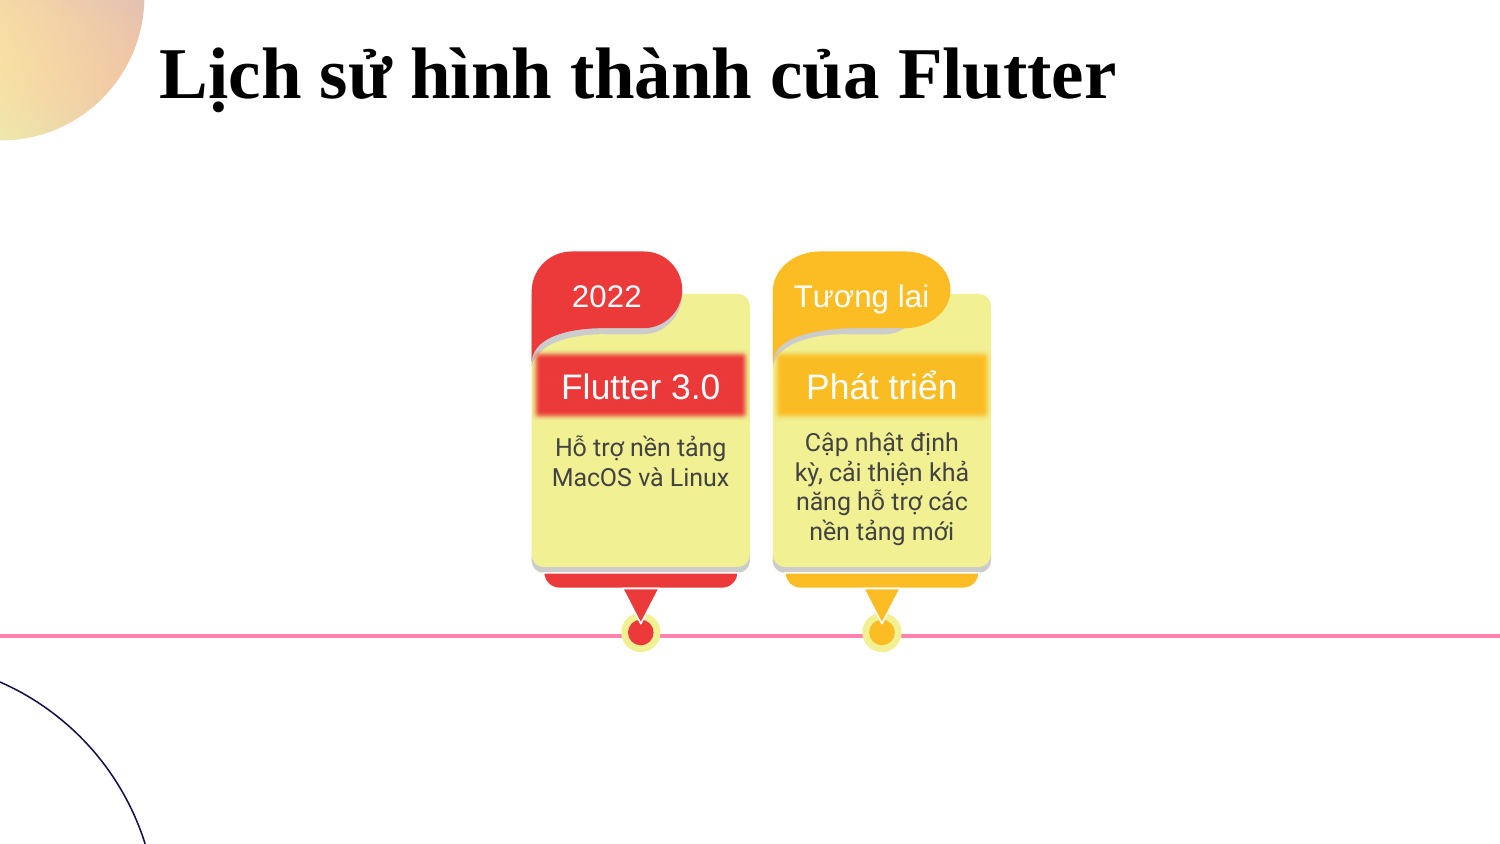

Lịch sử hình thành của Flutter
2022

Flutter 3.0
Hỗ trợ nền tảng MacOS và Linux

Tương lai

Phát triển
Cập nhật định kỳ, cải thiện khả năng hỗ trợ các nền tảng mới